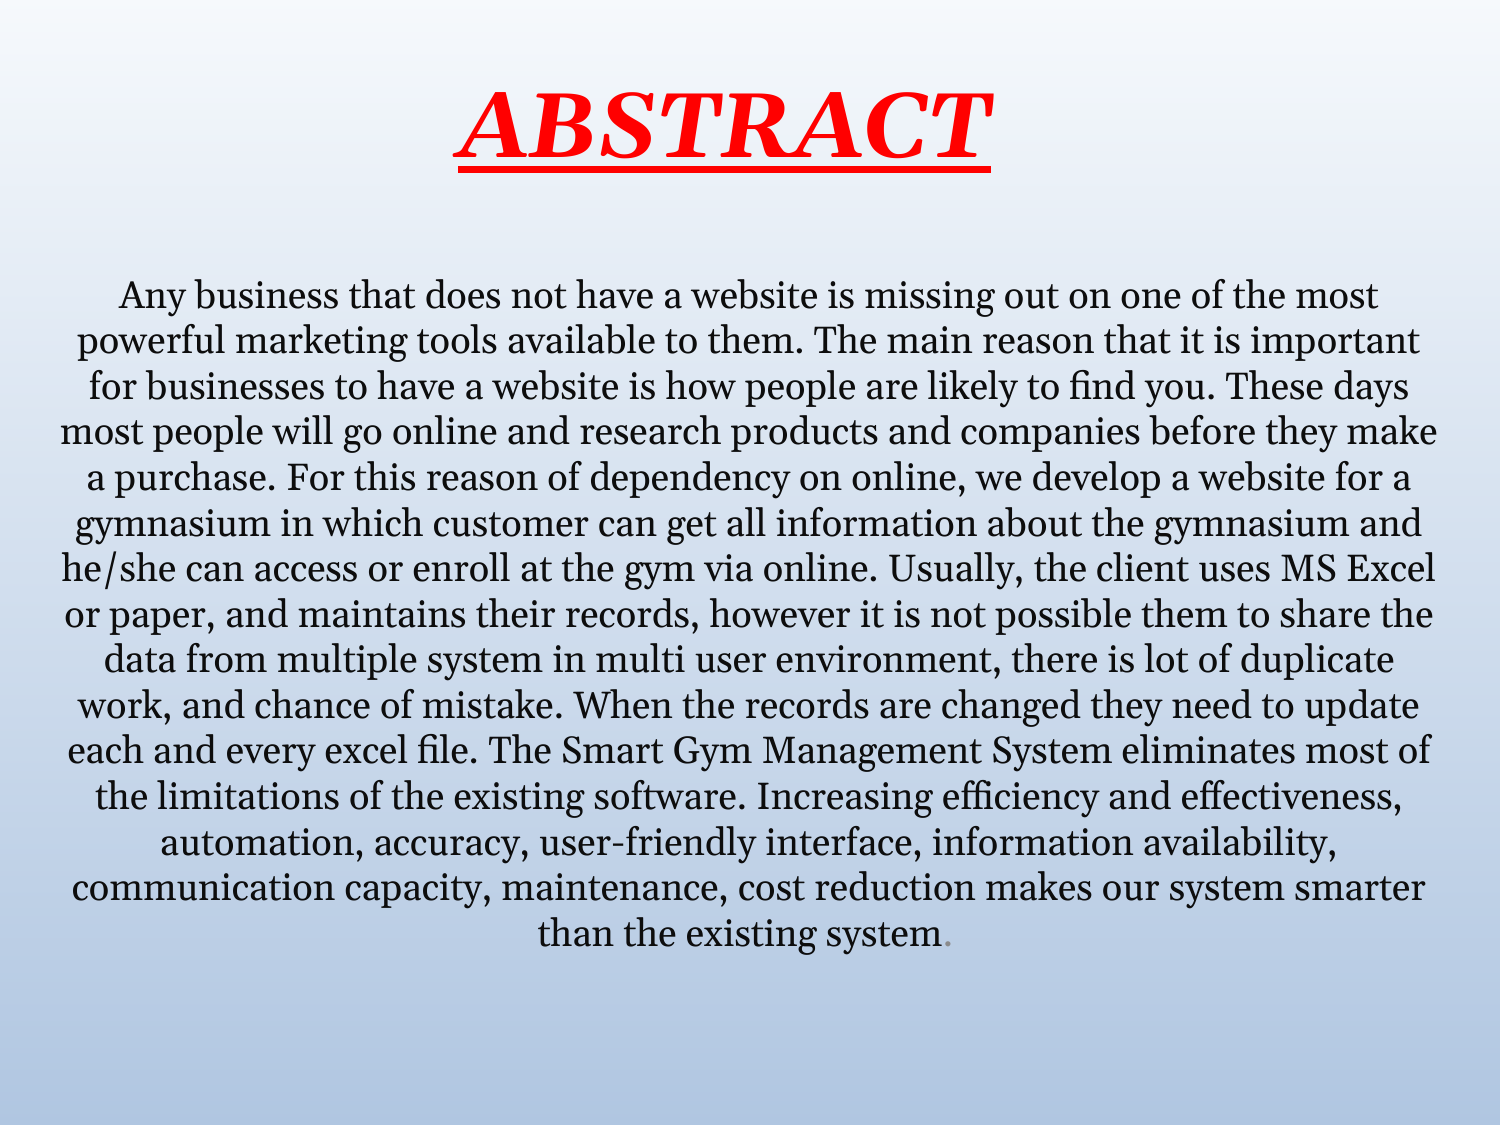

# ABSTRACT
Any business that does not have a website is missing out on one of the most powerful marketing tools available to them. The main reason that it is important for businesses to have a website is how people are likely to find you. These days most people will go online and research products and companies before they make a purchase. For this reason of dependency on online, we develop a website for a gymnasium in which customer can get all information about the gymnasium and he/she can access or enroll at the gym via online. Usually, the client uses MS Excel or paper, and maintains their records, however it is not possible them to share the data from multiple system in multi user environment, there is lot of duplicate work, and chance of mistake. When the records are changed they need to update each and every excel file. The Smart Gym Management System eliminates most of the limitations of the existing software. Increasing efficiency and effectiveness, automation, accuracy, user-friendly interface, information availability, communication capacity, maintenance, cost reduction makes our system smarter than the existing system.